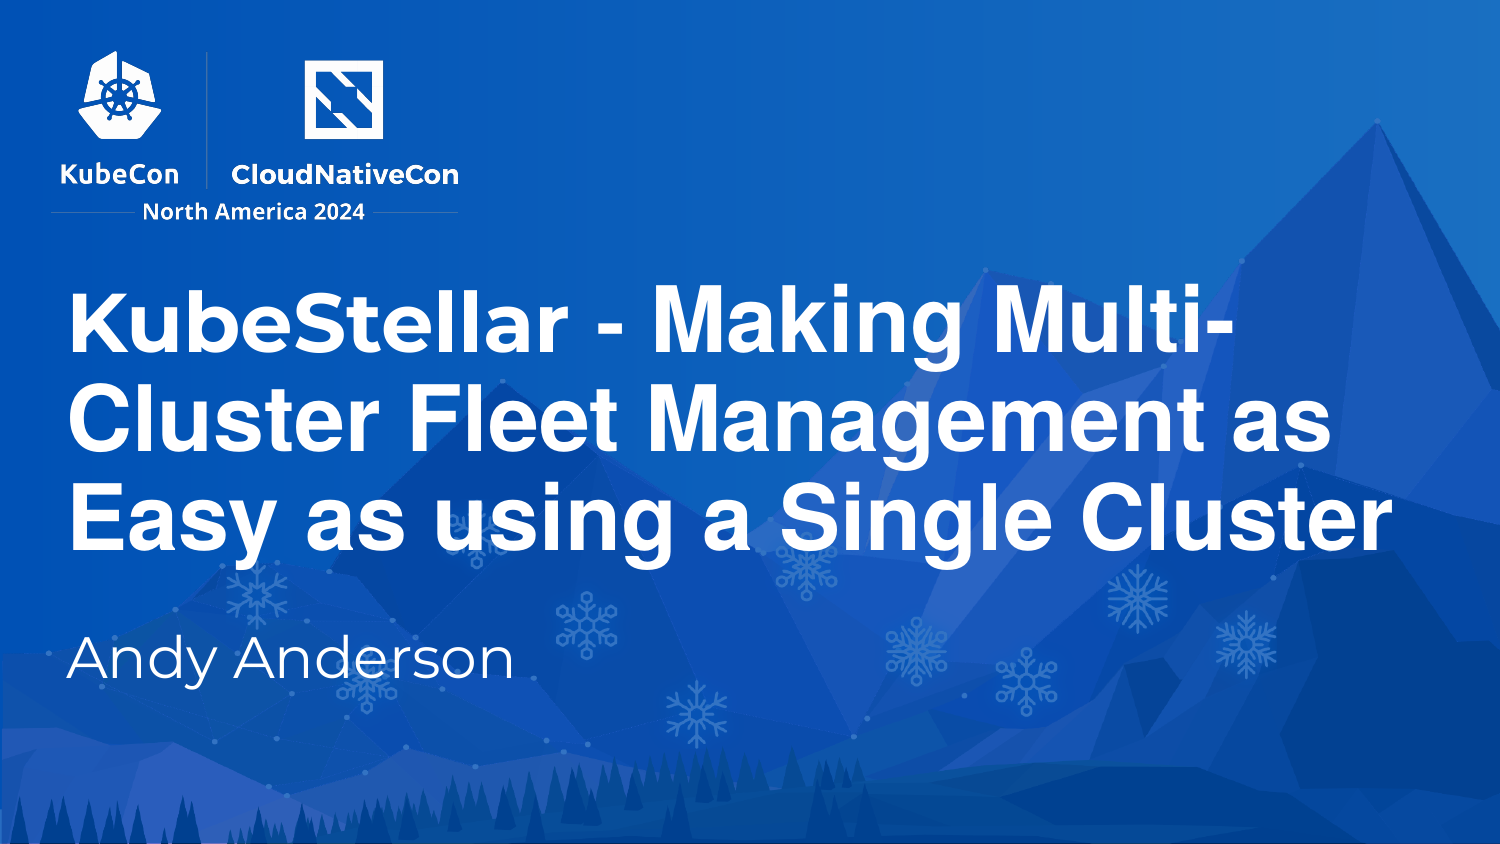

# KubeStellar - Making Multi-Cluster Fleet Management as Easy as using a Single Cluster
Andy Anderson